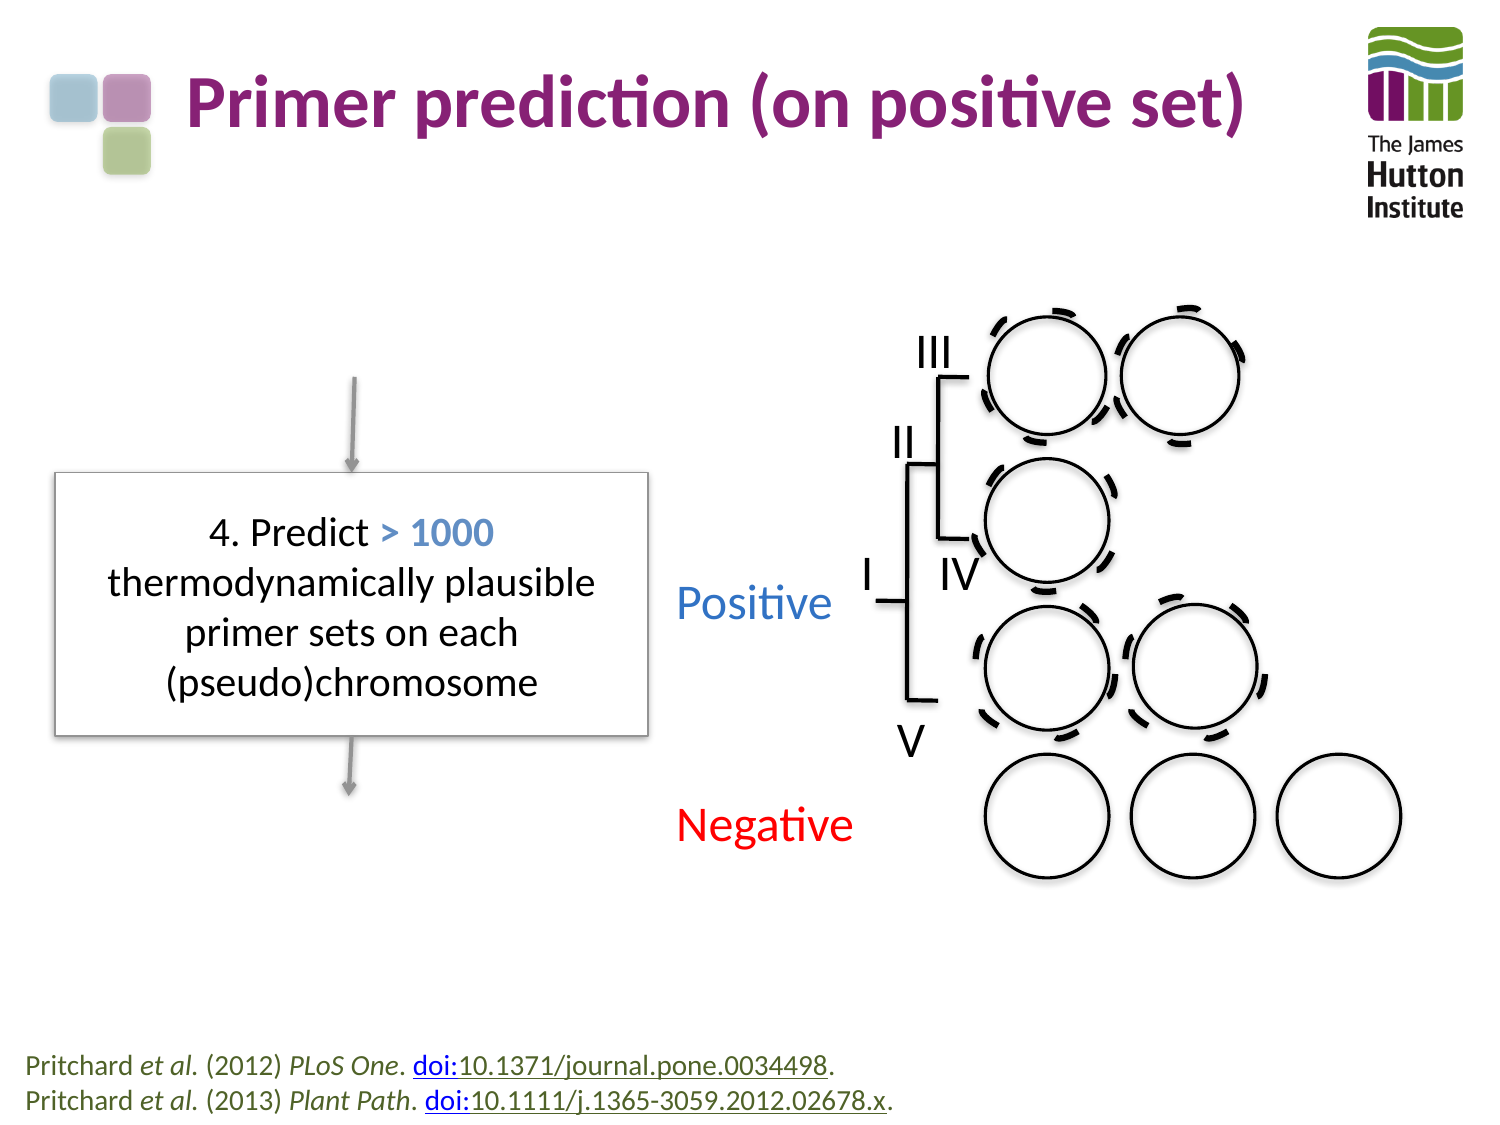

# Primer prediction (on positive set)
III
II
I
IV
V

4. Predict > 1000 thermodynamically plausible primer sets on each (pseudo)chromosome
Positive
Negative
Pritchard et al. (2012) PLoS One. doi:10.1371/journal.pone.0034498.
Pritchard et al. (2013) Plant Path. doi:10.1111/j.1365-3059.2012.02678.x.